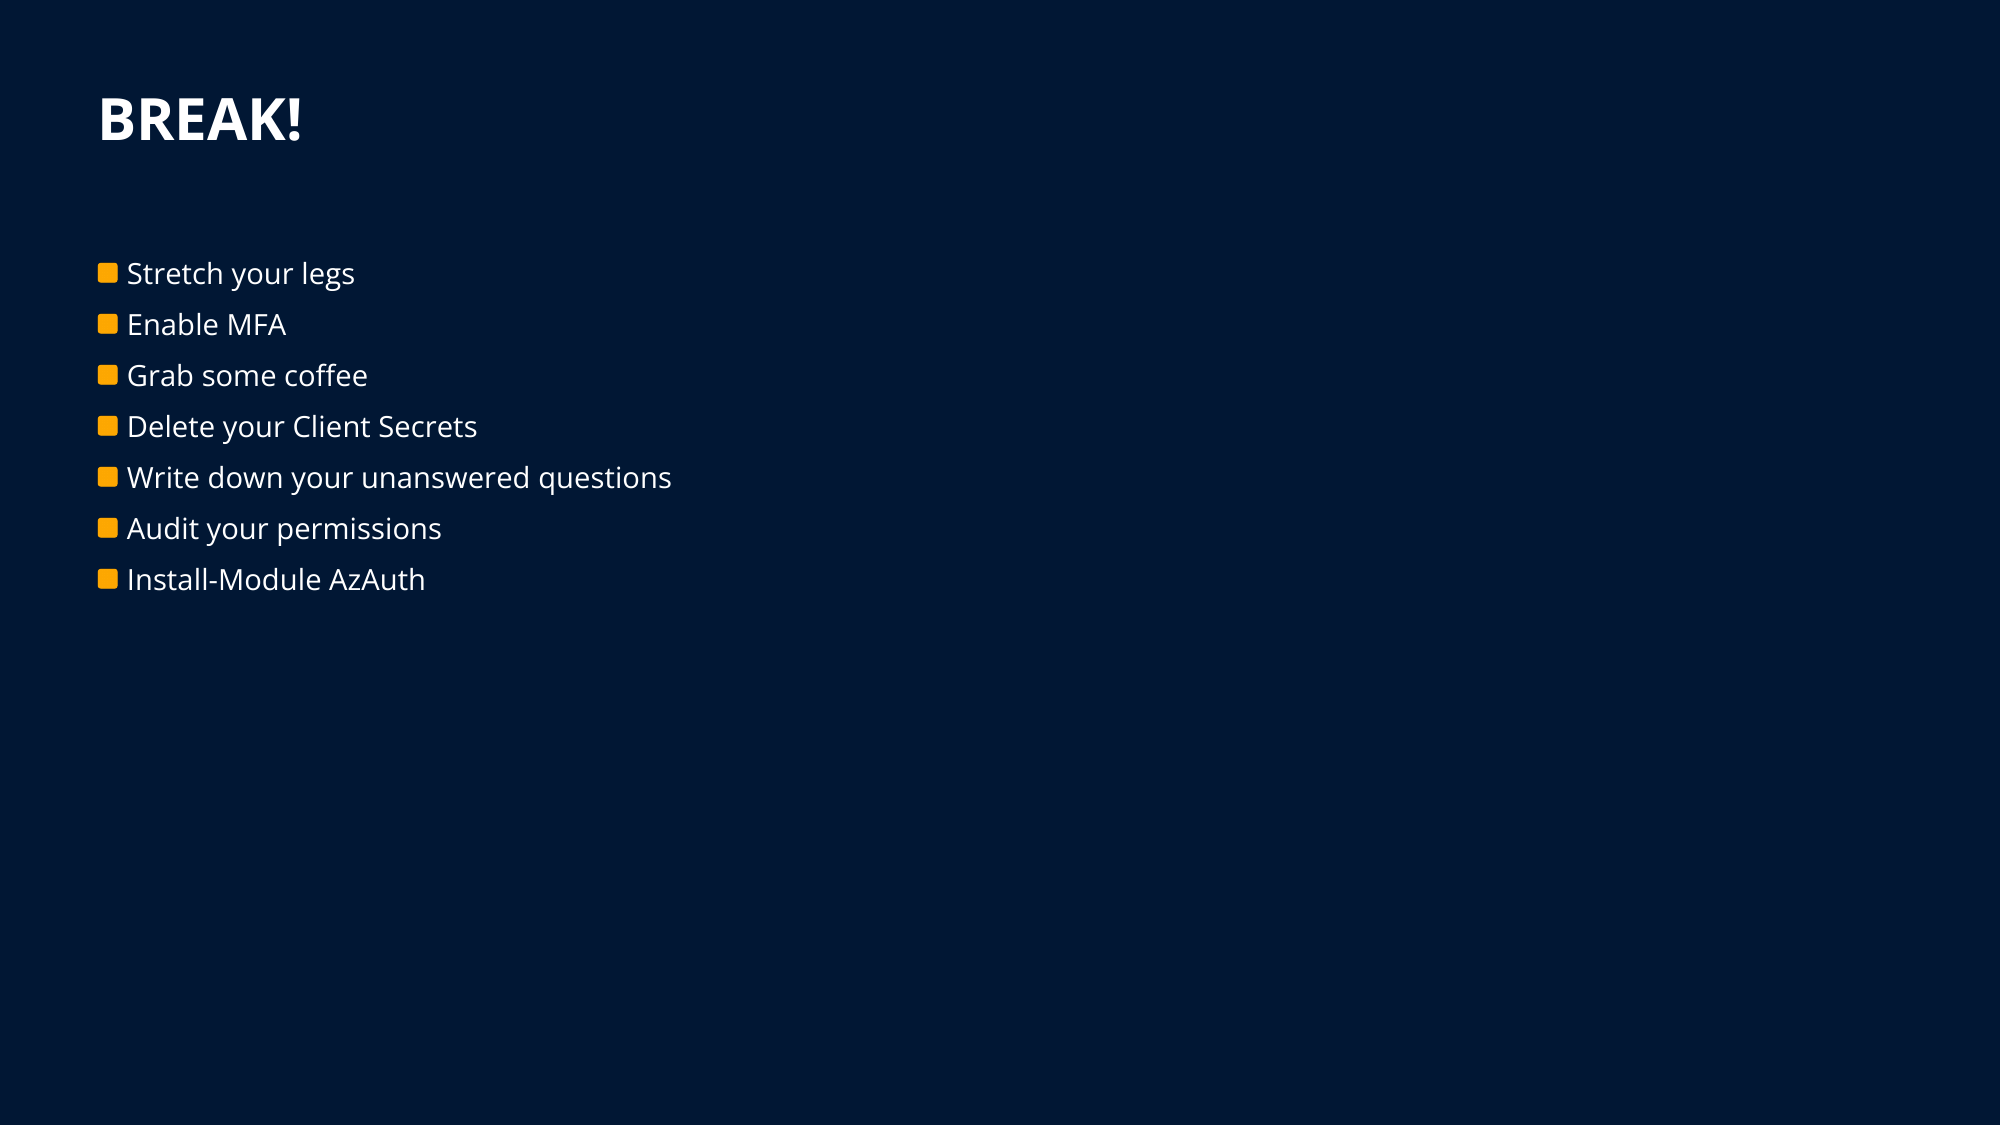

# Break!
Stretch your legs
Enable MFA
Grab some coffee
Delete your Client Secrets
Write down your unanswered questions
Audit your permissions
Install-Module AzAuth